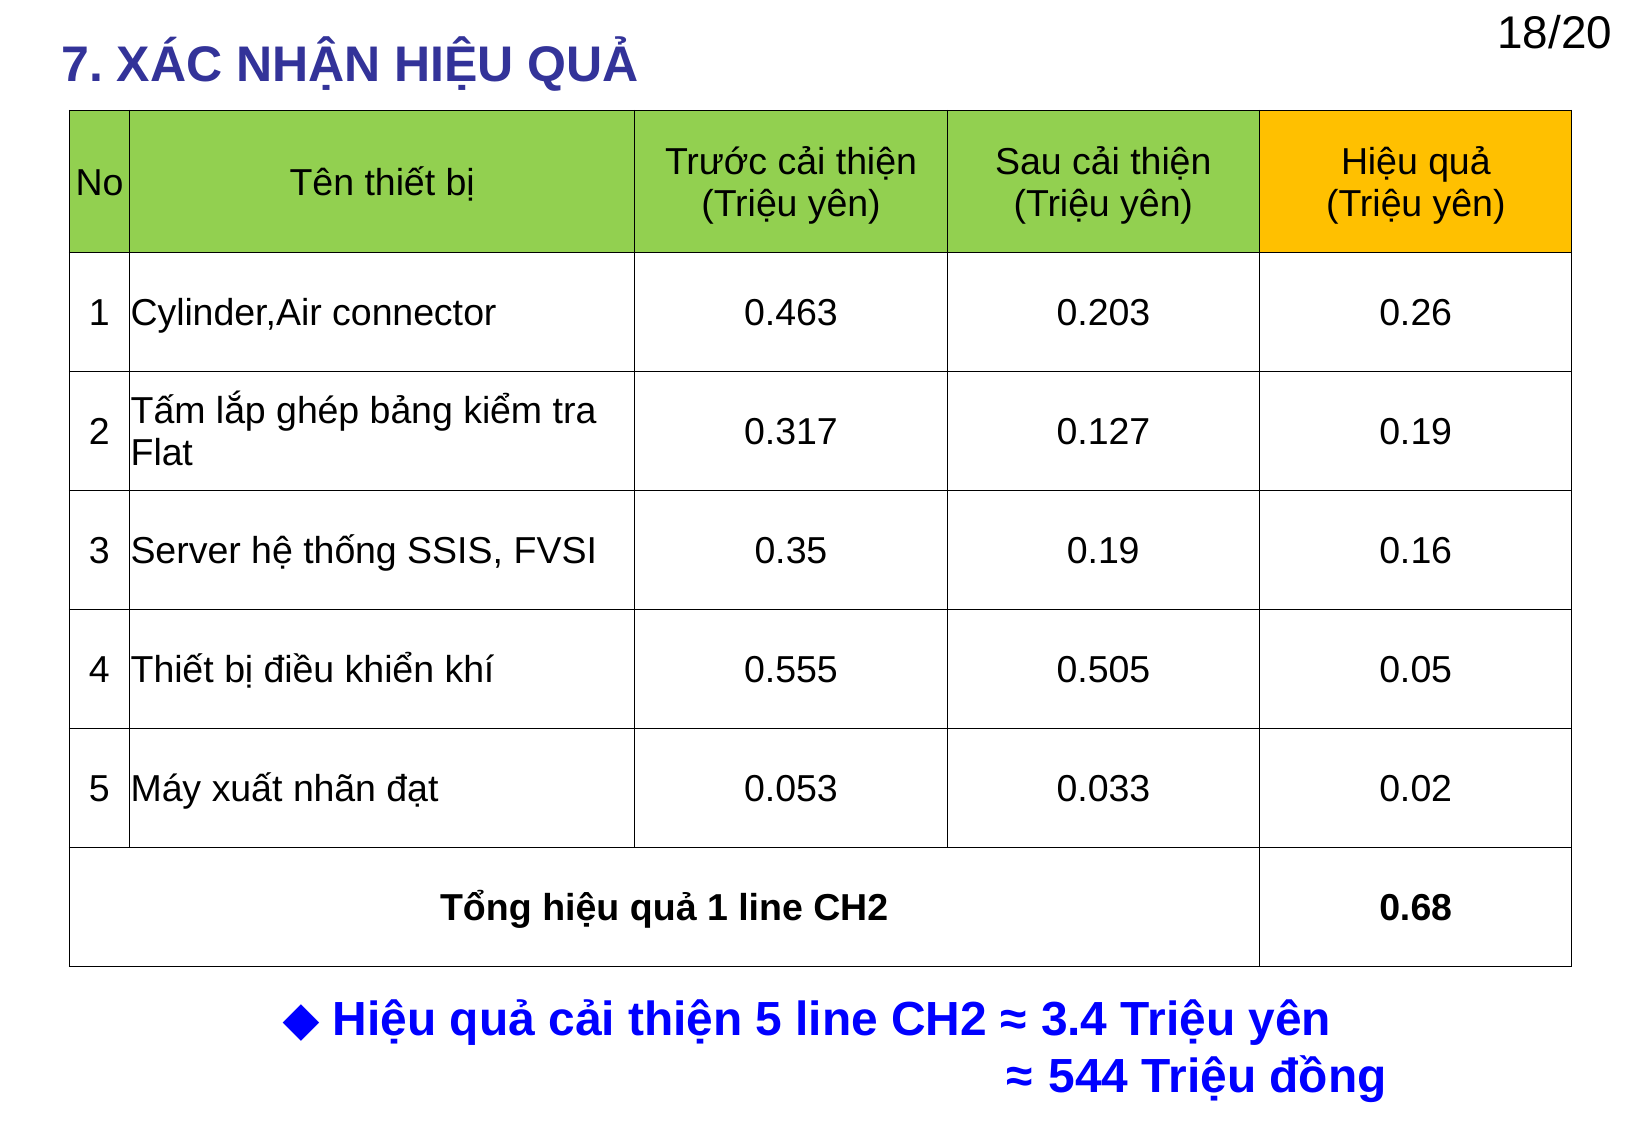

7. XÁC NHẬN HIỆU QUẢ
| No | Tên thiết bị | Trước cải thiện (Triệu yên) | Sau cải thiện (Triệu yên) | Hiệu quả (Triệu yên) |
| --- | --- | --- | --- | --- |
| 1 | Cylinder,Air connector | 0.463 | 0.203 | 0.26 |
| 2 | Tấm lắp ghép bảng kiểm tra Flat | 0.317 | 0.127 | 0.19 |
| 3 | Server hệ thống SSIS, FVSI | 0.35 | 0.19 | 0.16 |
| 4 | Thiết bị điều khiển khí | 0.555 | 0.505 | 0.05 |
| 5 | Máy xuất nhãn đạt | 0.053 | 0.033 | 0.02 |
| Tổng hiệu quả 1 line CH2 |  |  |  | 0.68 |
◆ Hiệu quả cải thiện 5 line CH2 ≈ 3.4 Triệu yên
                                                           ≈ 544 Triệu đồng